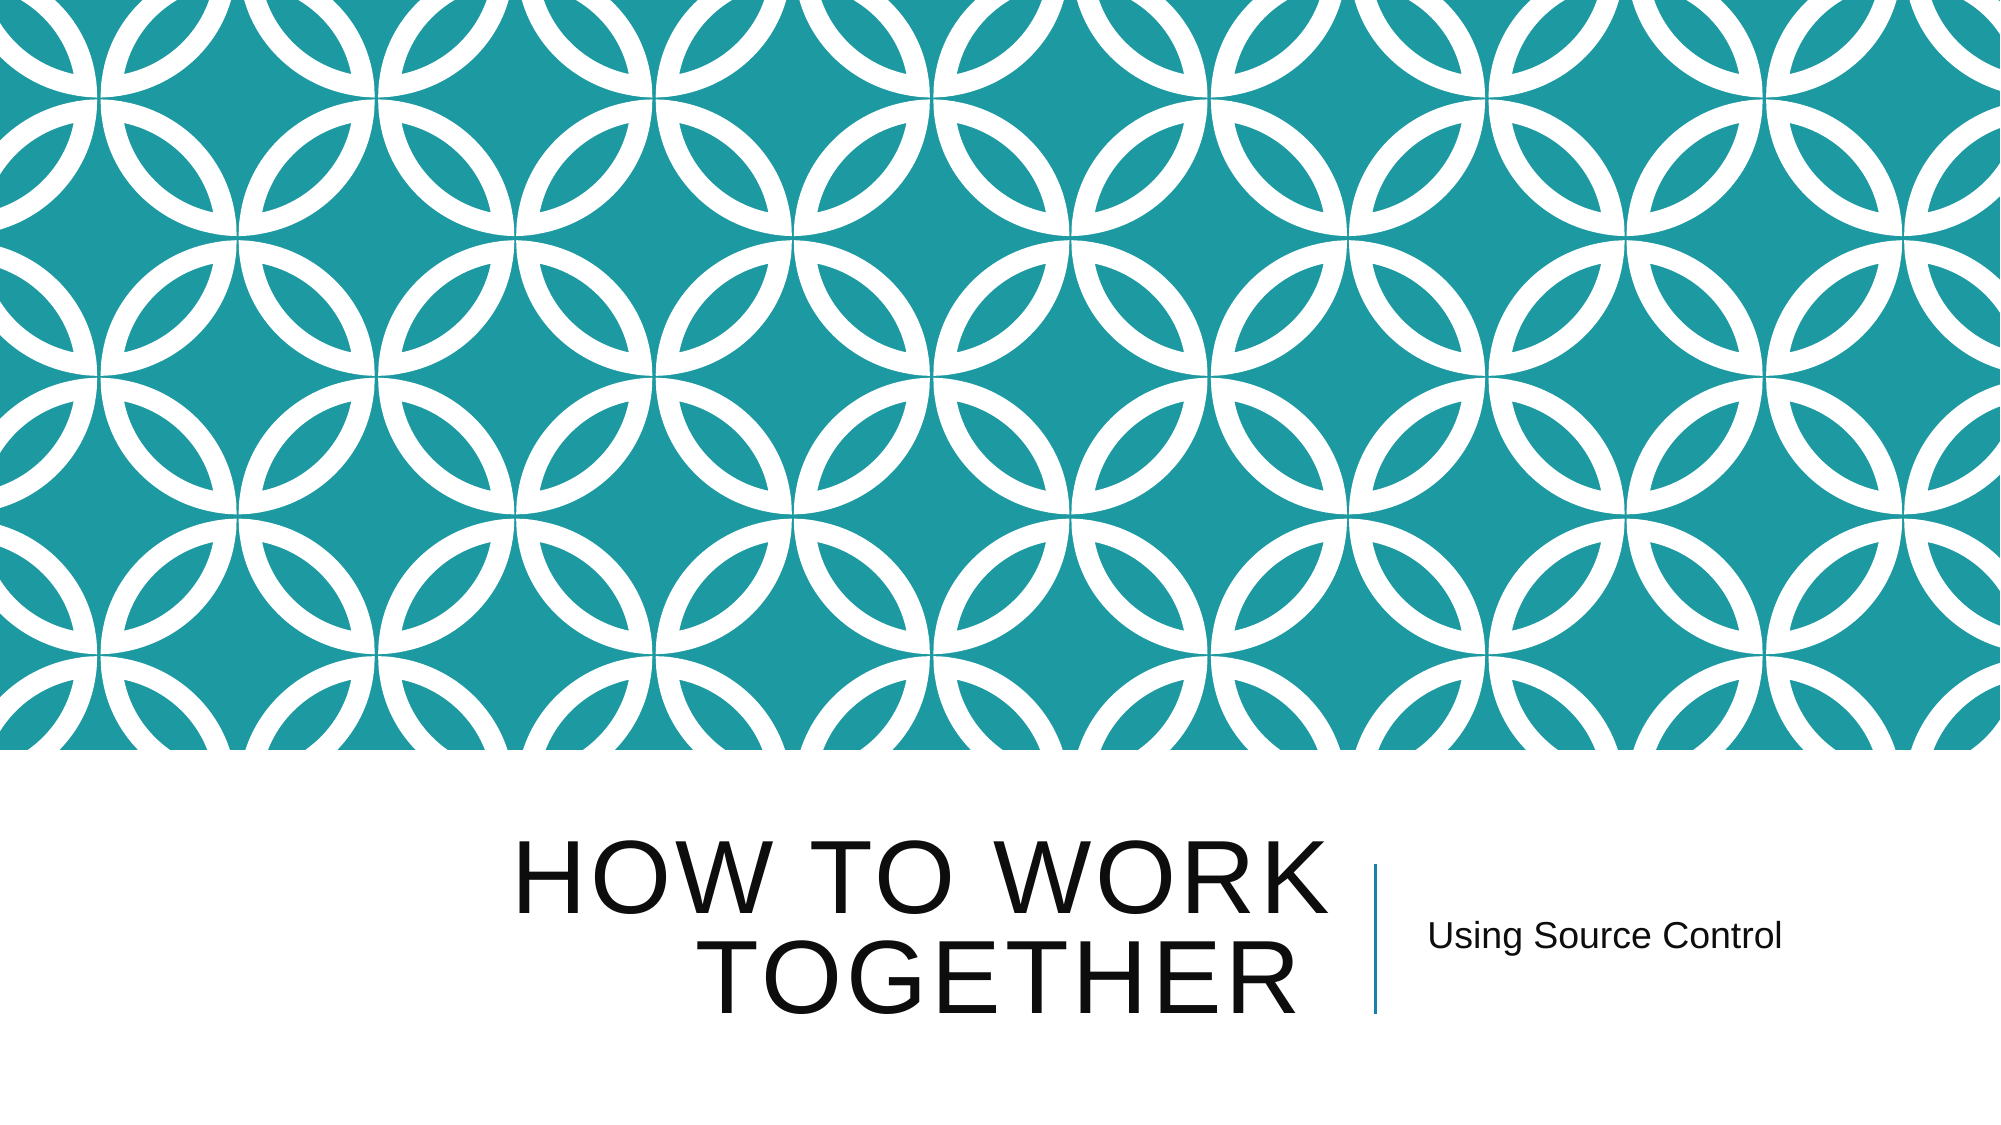

# How To work Together
Using Source Control